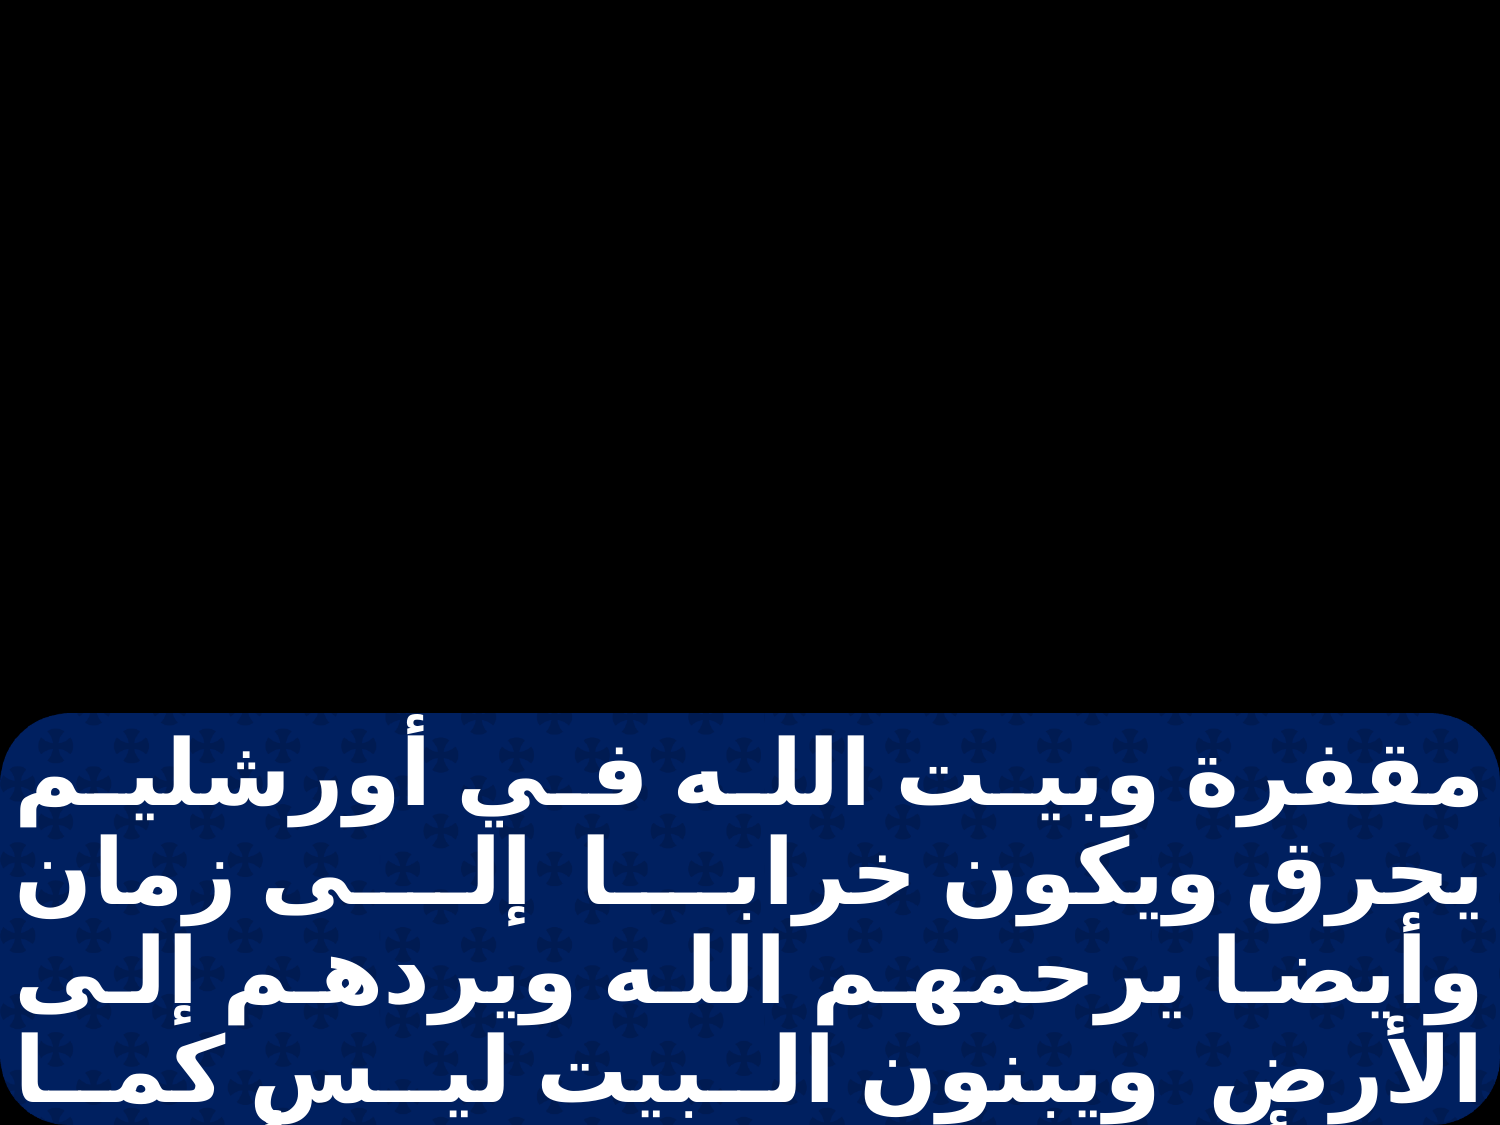

مقفرة وبيت الله في أورشليم يحرق ويكون خرابا  إلى زمان وأيضا يرحمهم الله ويردهم إلى الأرض  ويبنون البيت ليس كما كان أولا إلى حين تنتهي  أزمنة الدهر، وبعد هذا يرجعون من السبي ويبنون